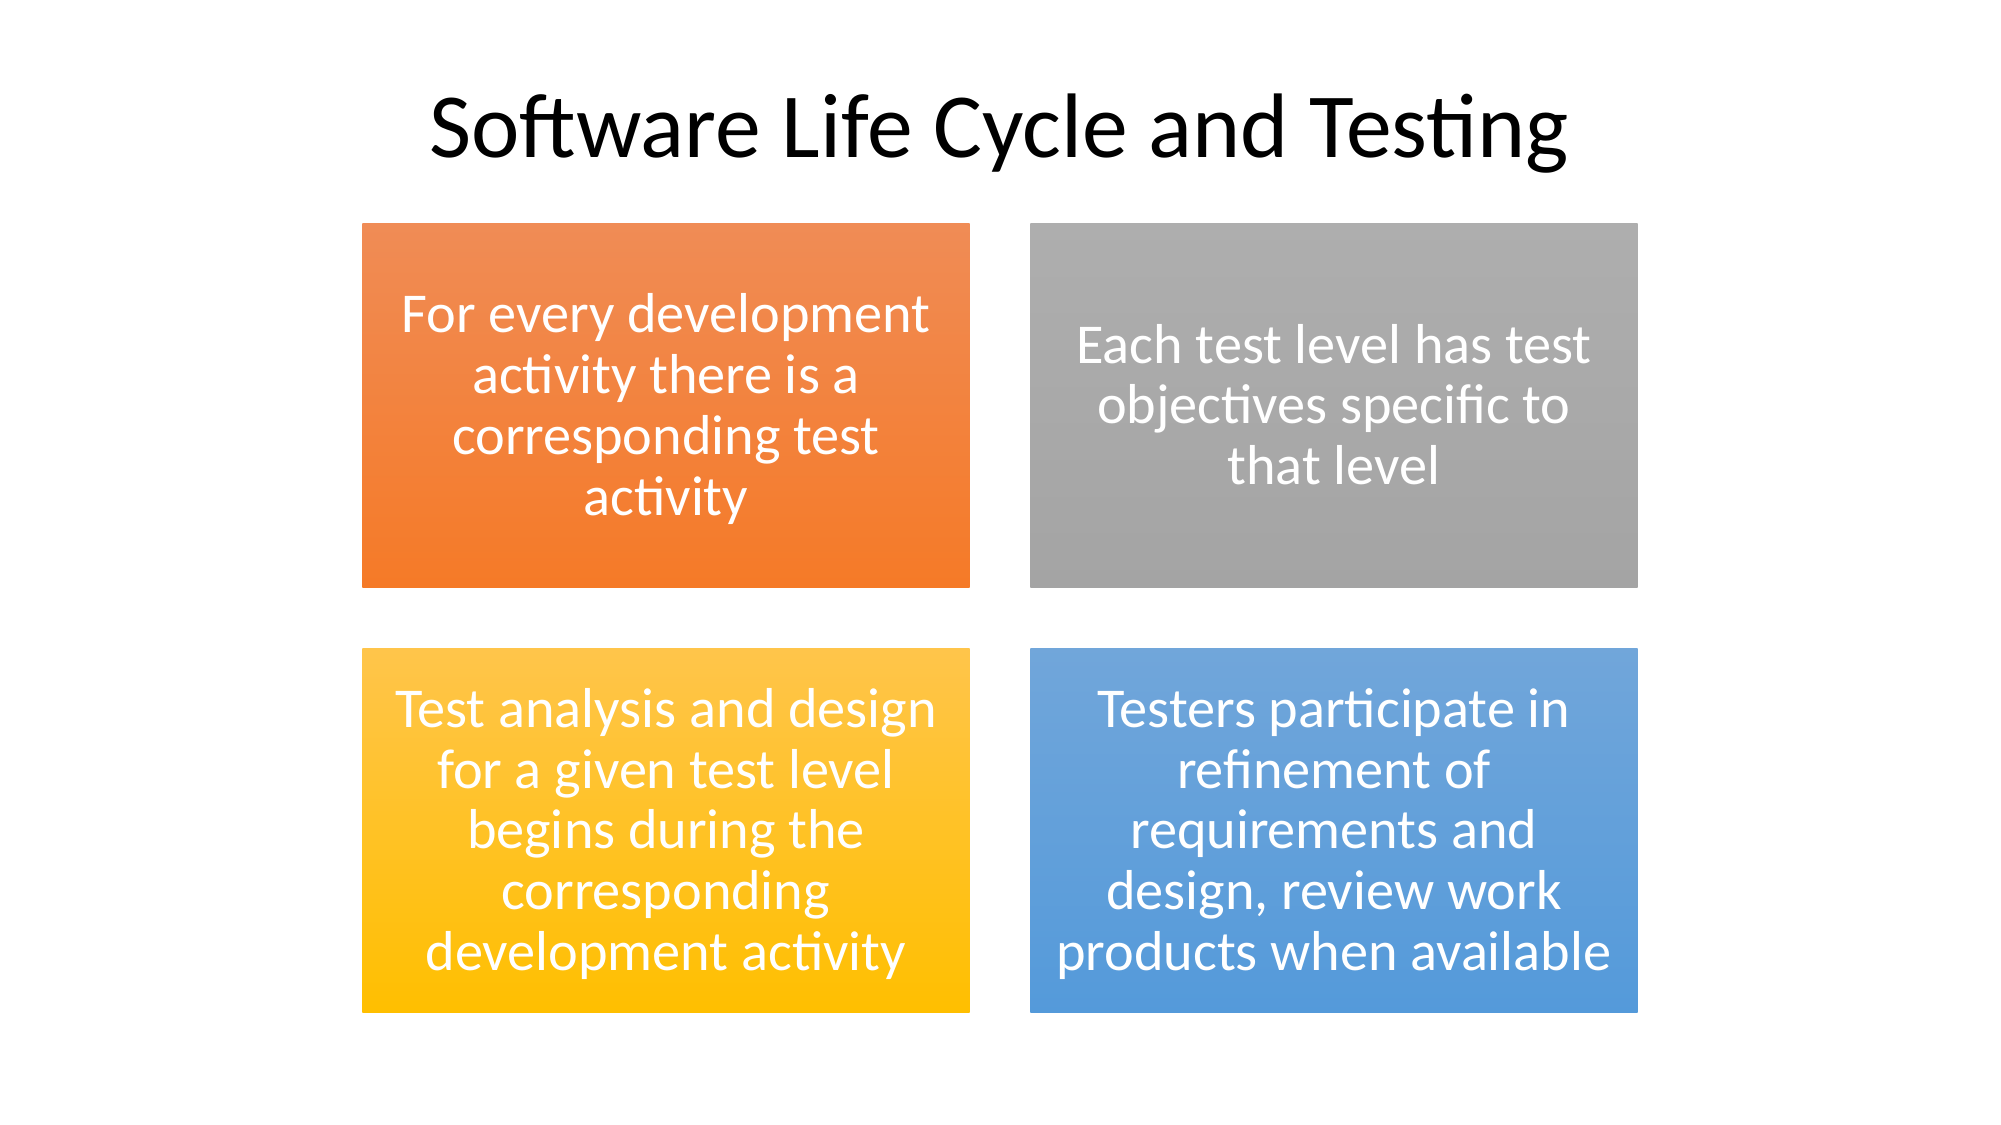

# Software Life Cycle and Testing
For every development activity there is a corresponding test activity
Each test level has test objectives specific to that level
Test analysis and design for a given test level begins during the corresponding development activity
Testers participate in refinement of requirements and design, review work products when available